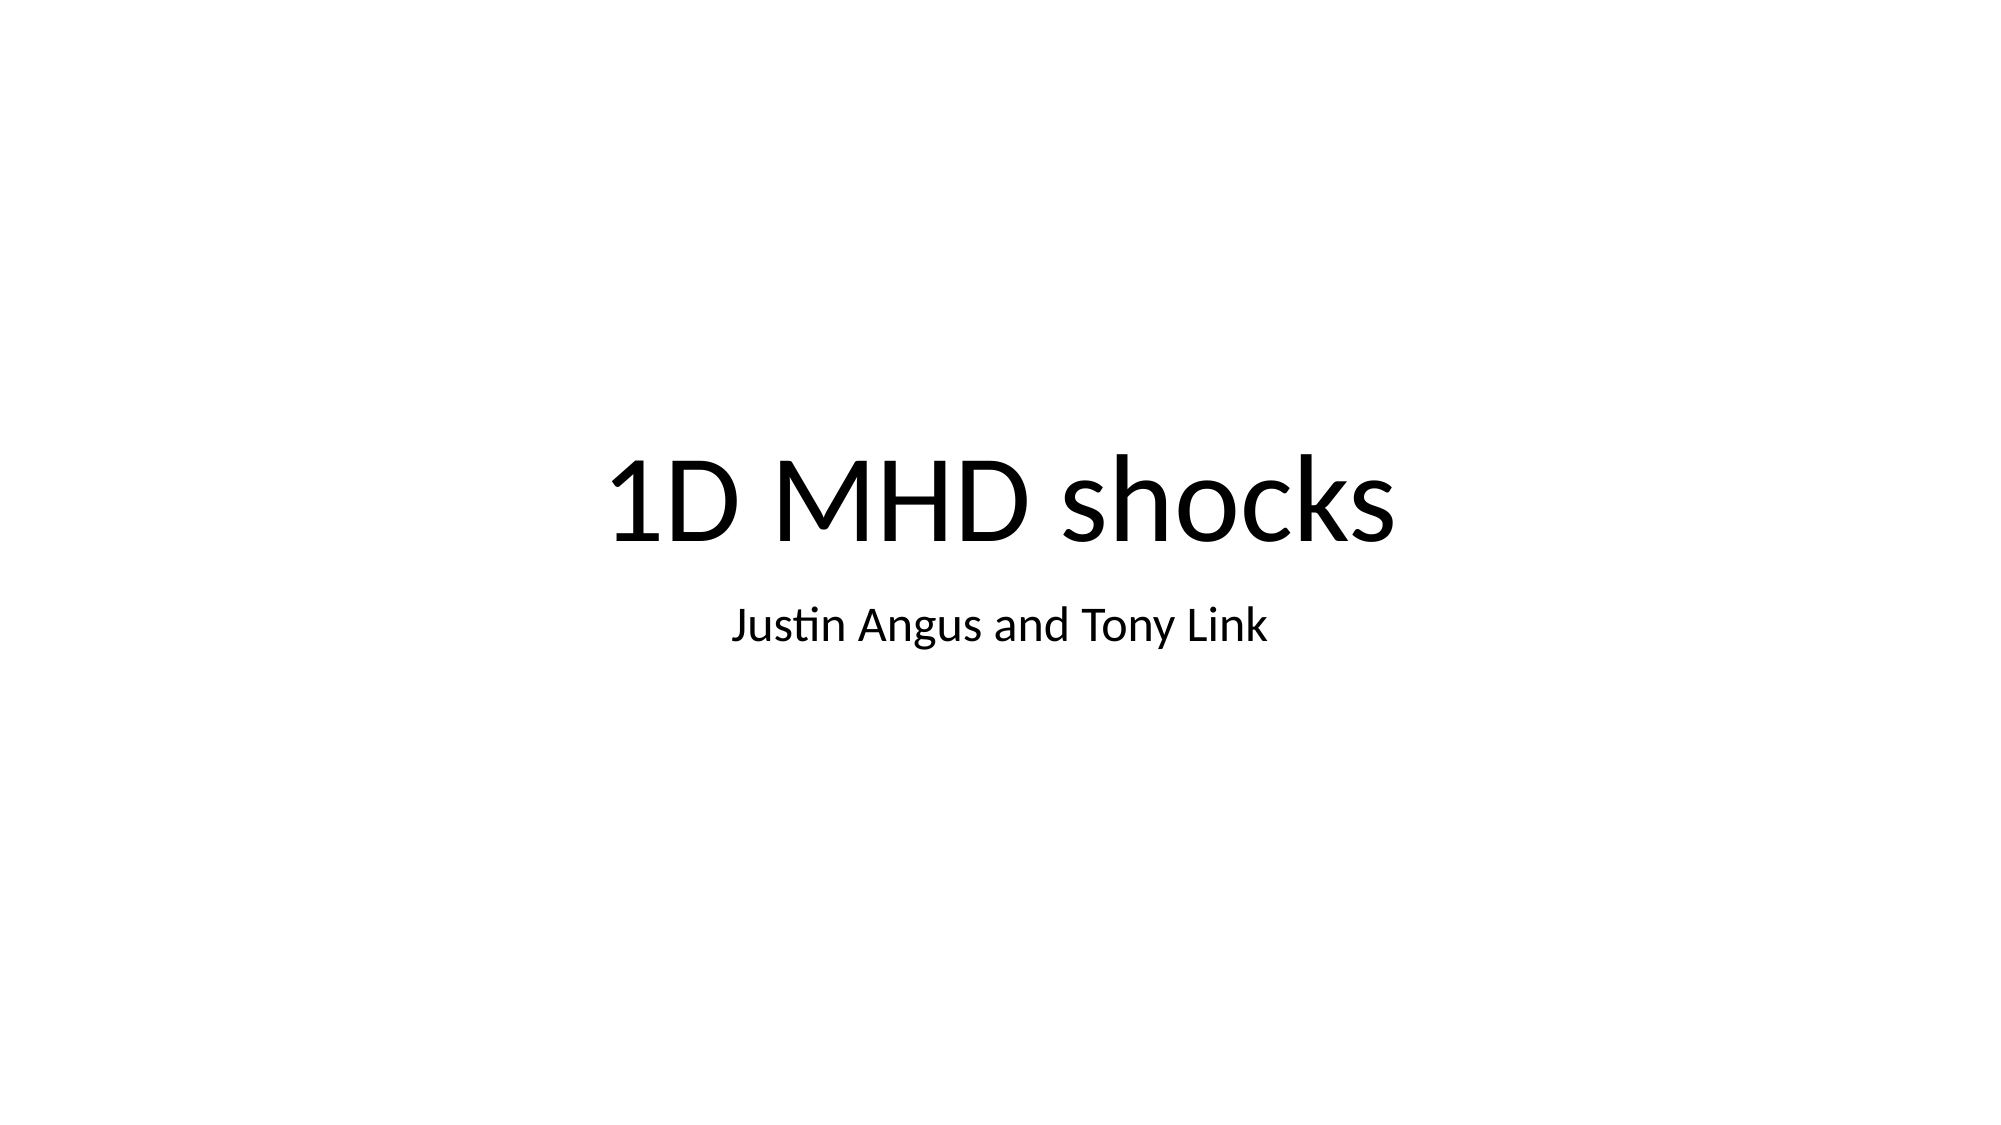

# 1D MHD shocks
Justin Angus and Tony Link